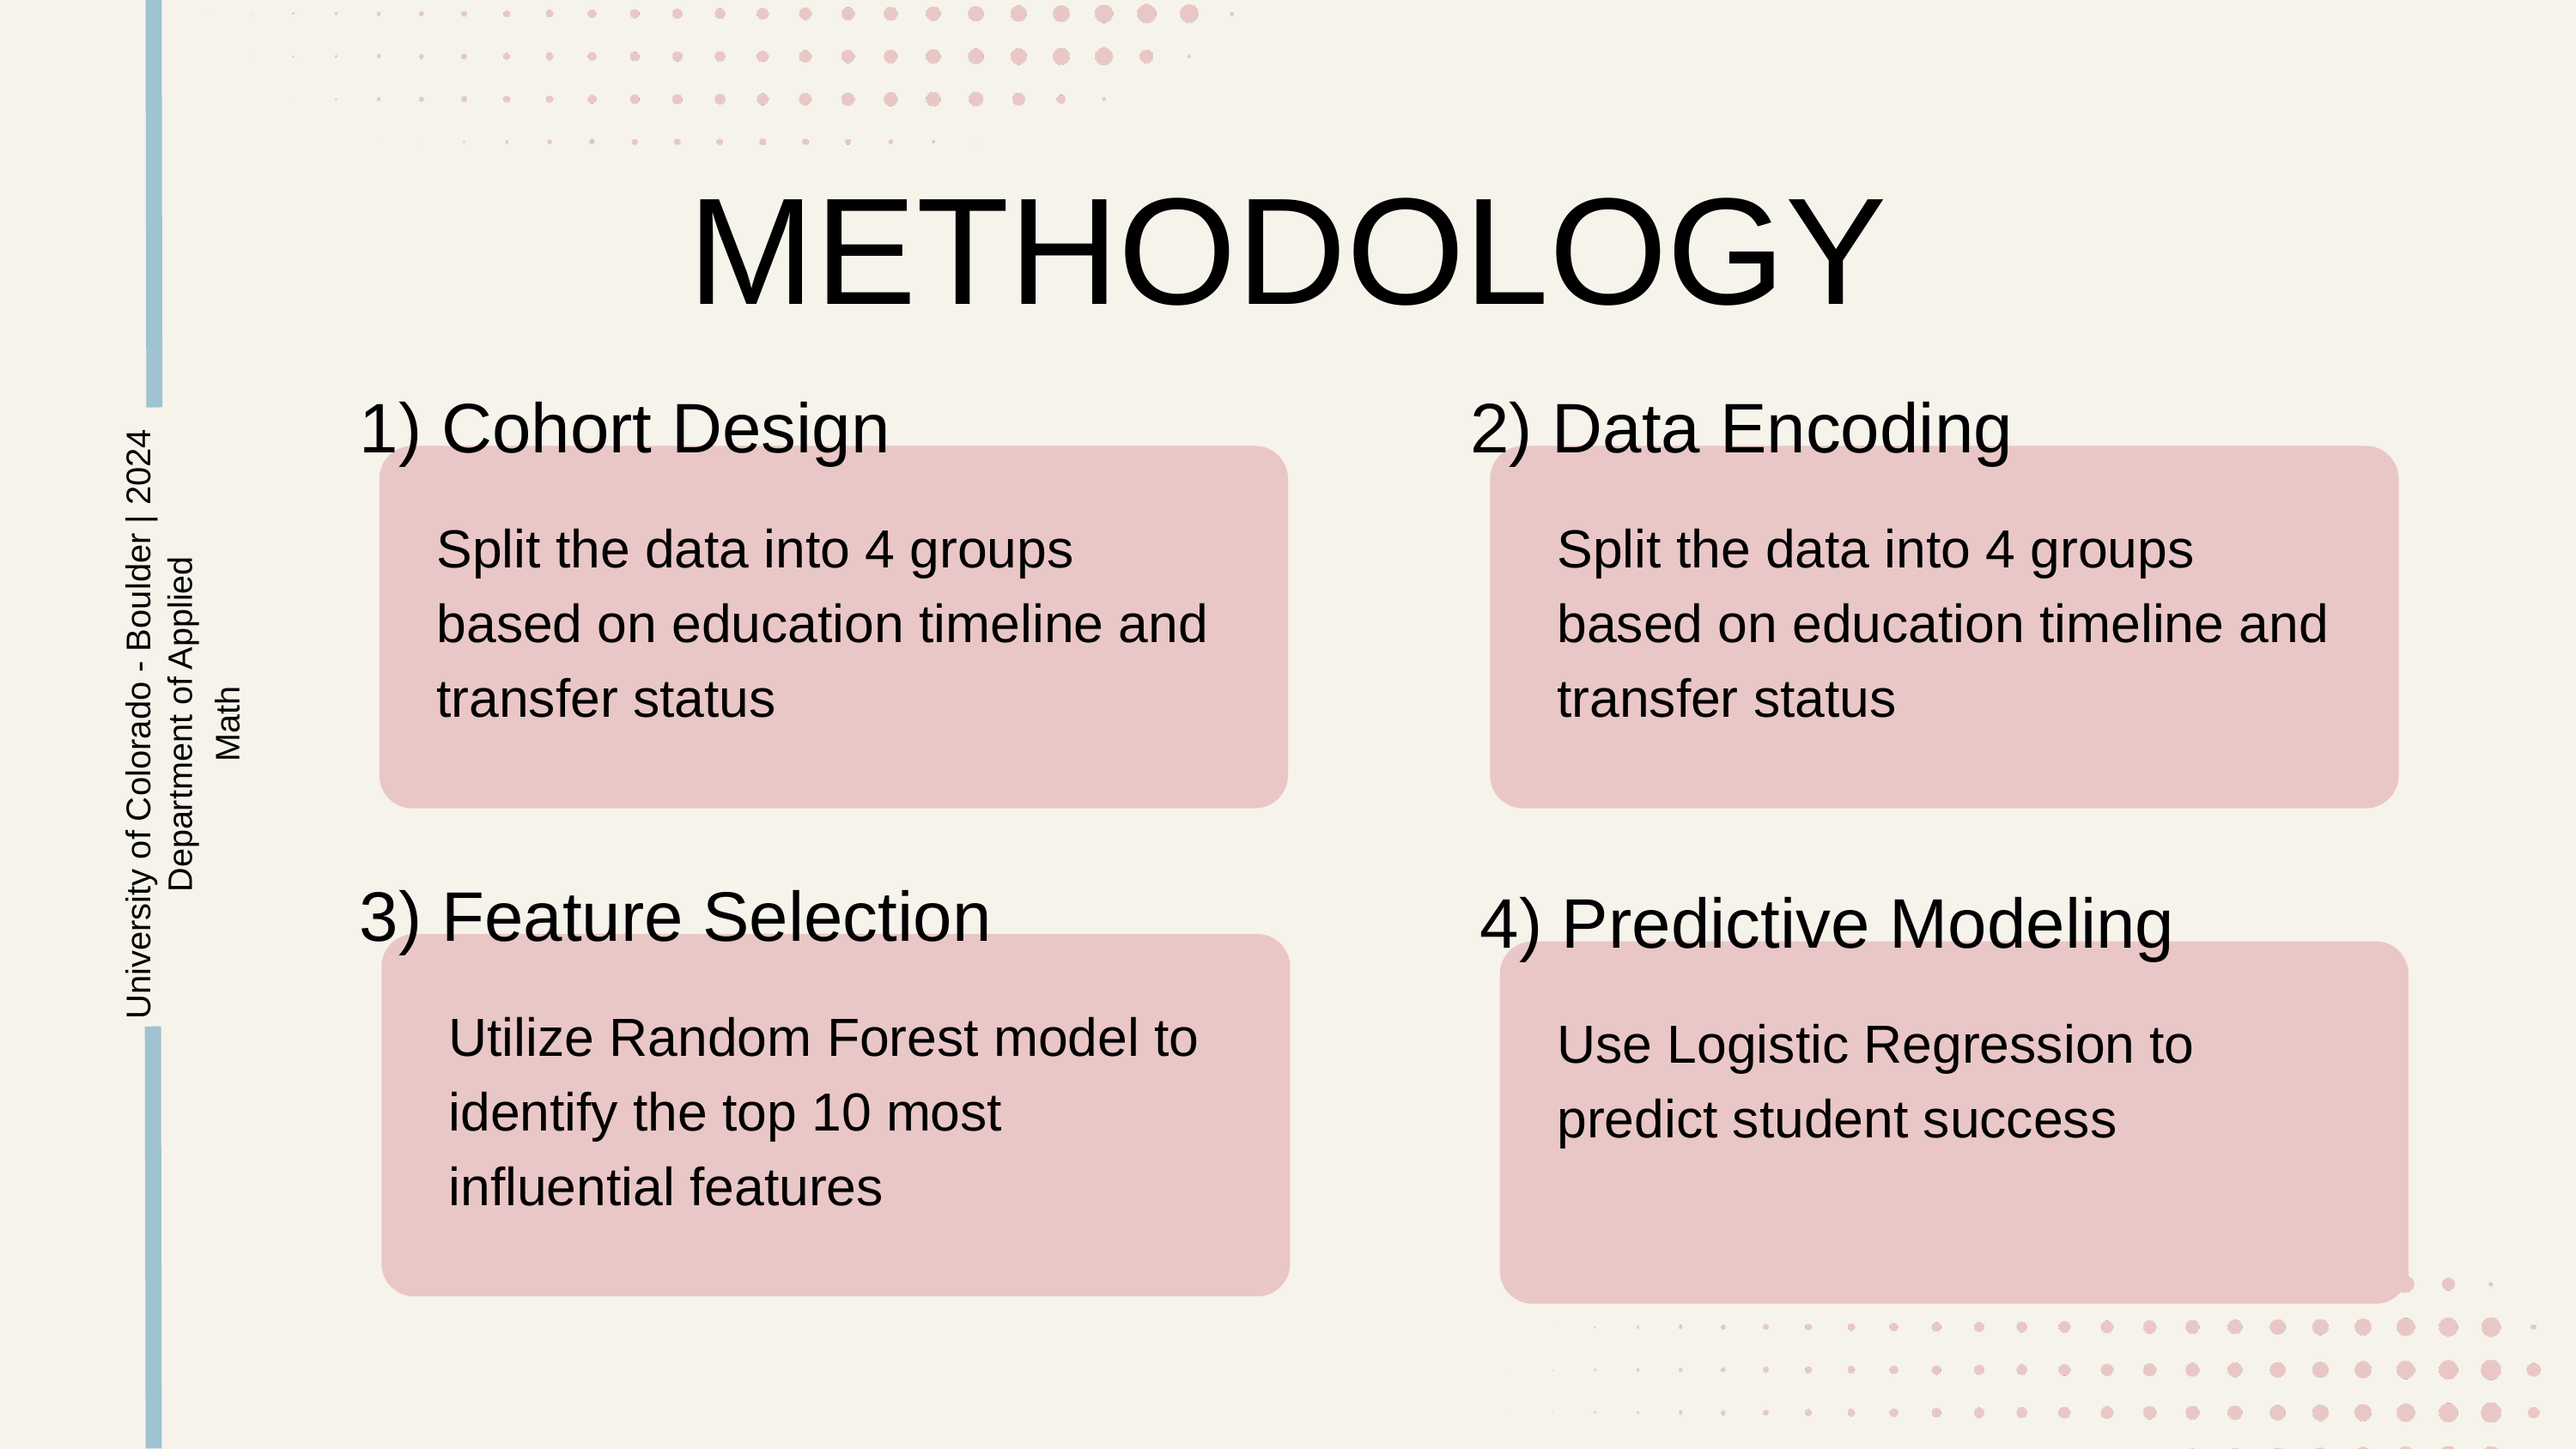

METHODOLOGY
1) Cohort Design
2) Data Encoding

Split the data into 4 groups based on education timeline and transfer status
Split the data into 4 groups based on education timeline and transfer status
University of Colorado - Boulder | 2024
Department of Applied Math
3) Feature Selection
4) Predictive Modeling

Utilize Random Forest model to identify the top 10 most influential features
Use Logistic Regression to predict student success